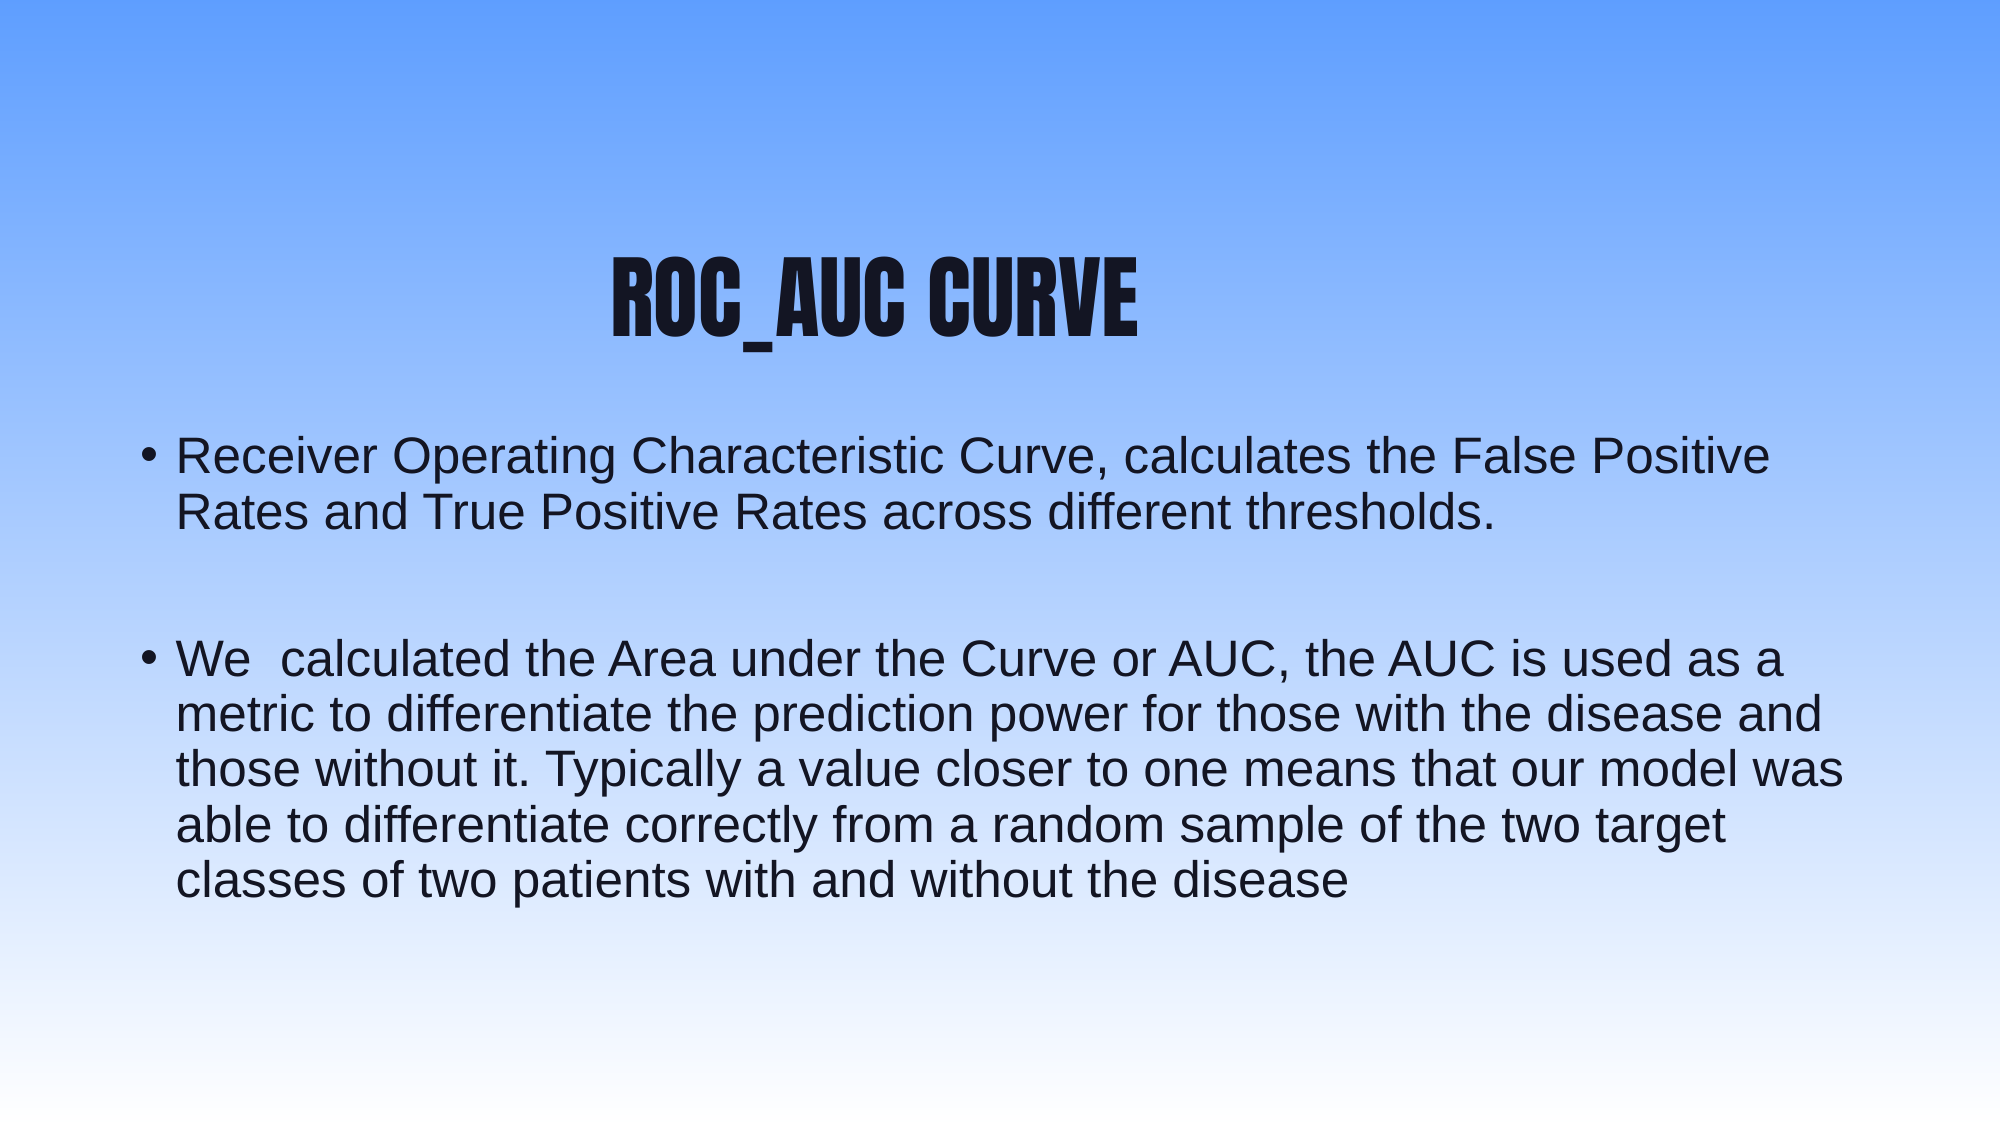

# ROC_AUC CURVE
Receiver Operating Characteristic Curve, calculates the False Positive Rates and True Positive Rates across different thresholds.

We  calculated the Area under the Curve or AUC, the AUC is used as a metric to differentiate the prediction power for those with the disease and those without it. Typically a value closer to one means that our model was able to differentiate correctly from a random sample of the two target classes of two patients with and without the disease